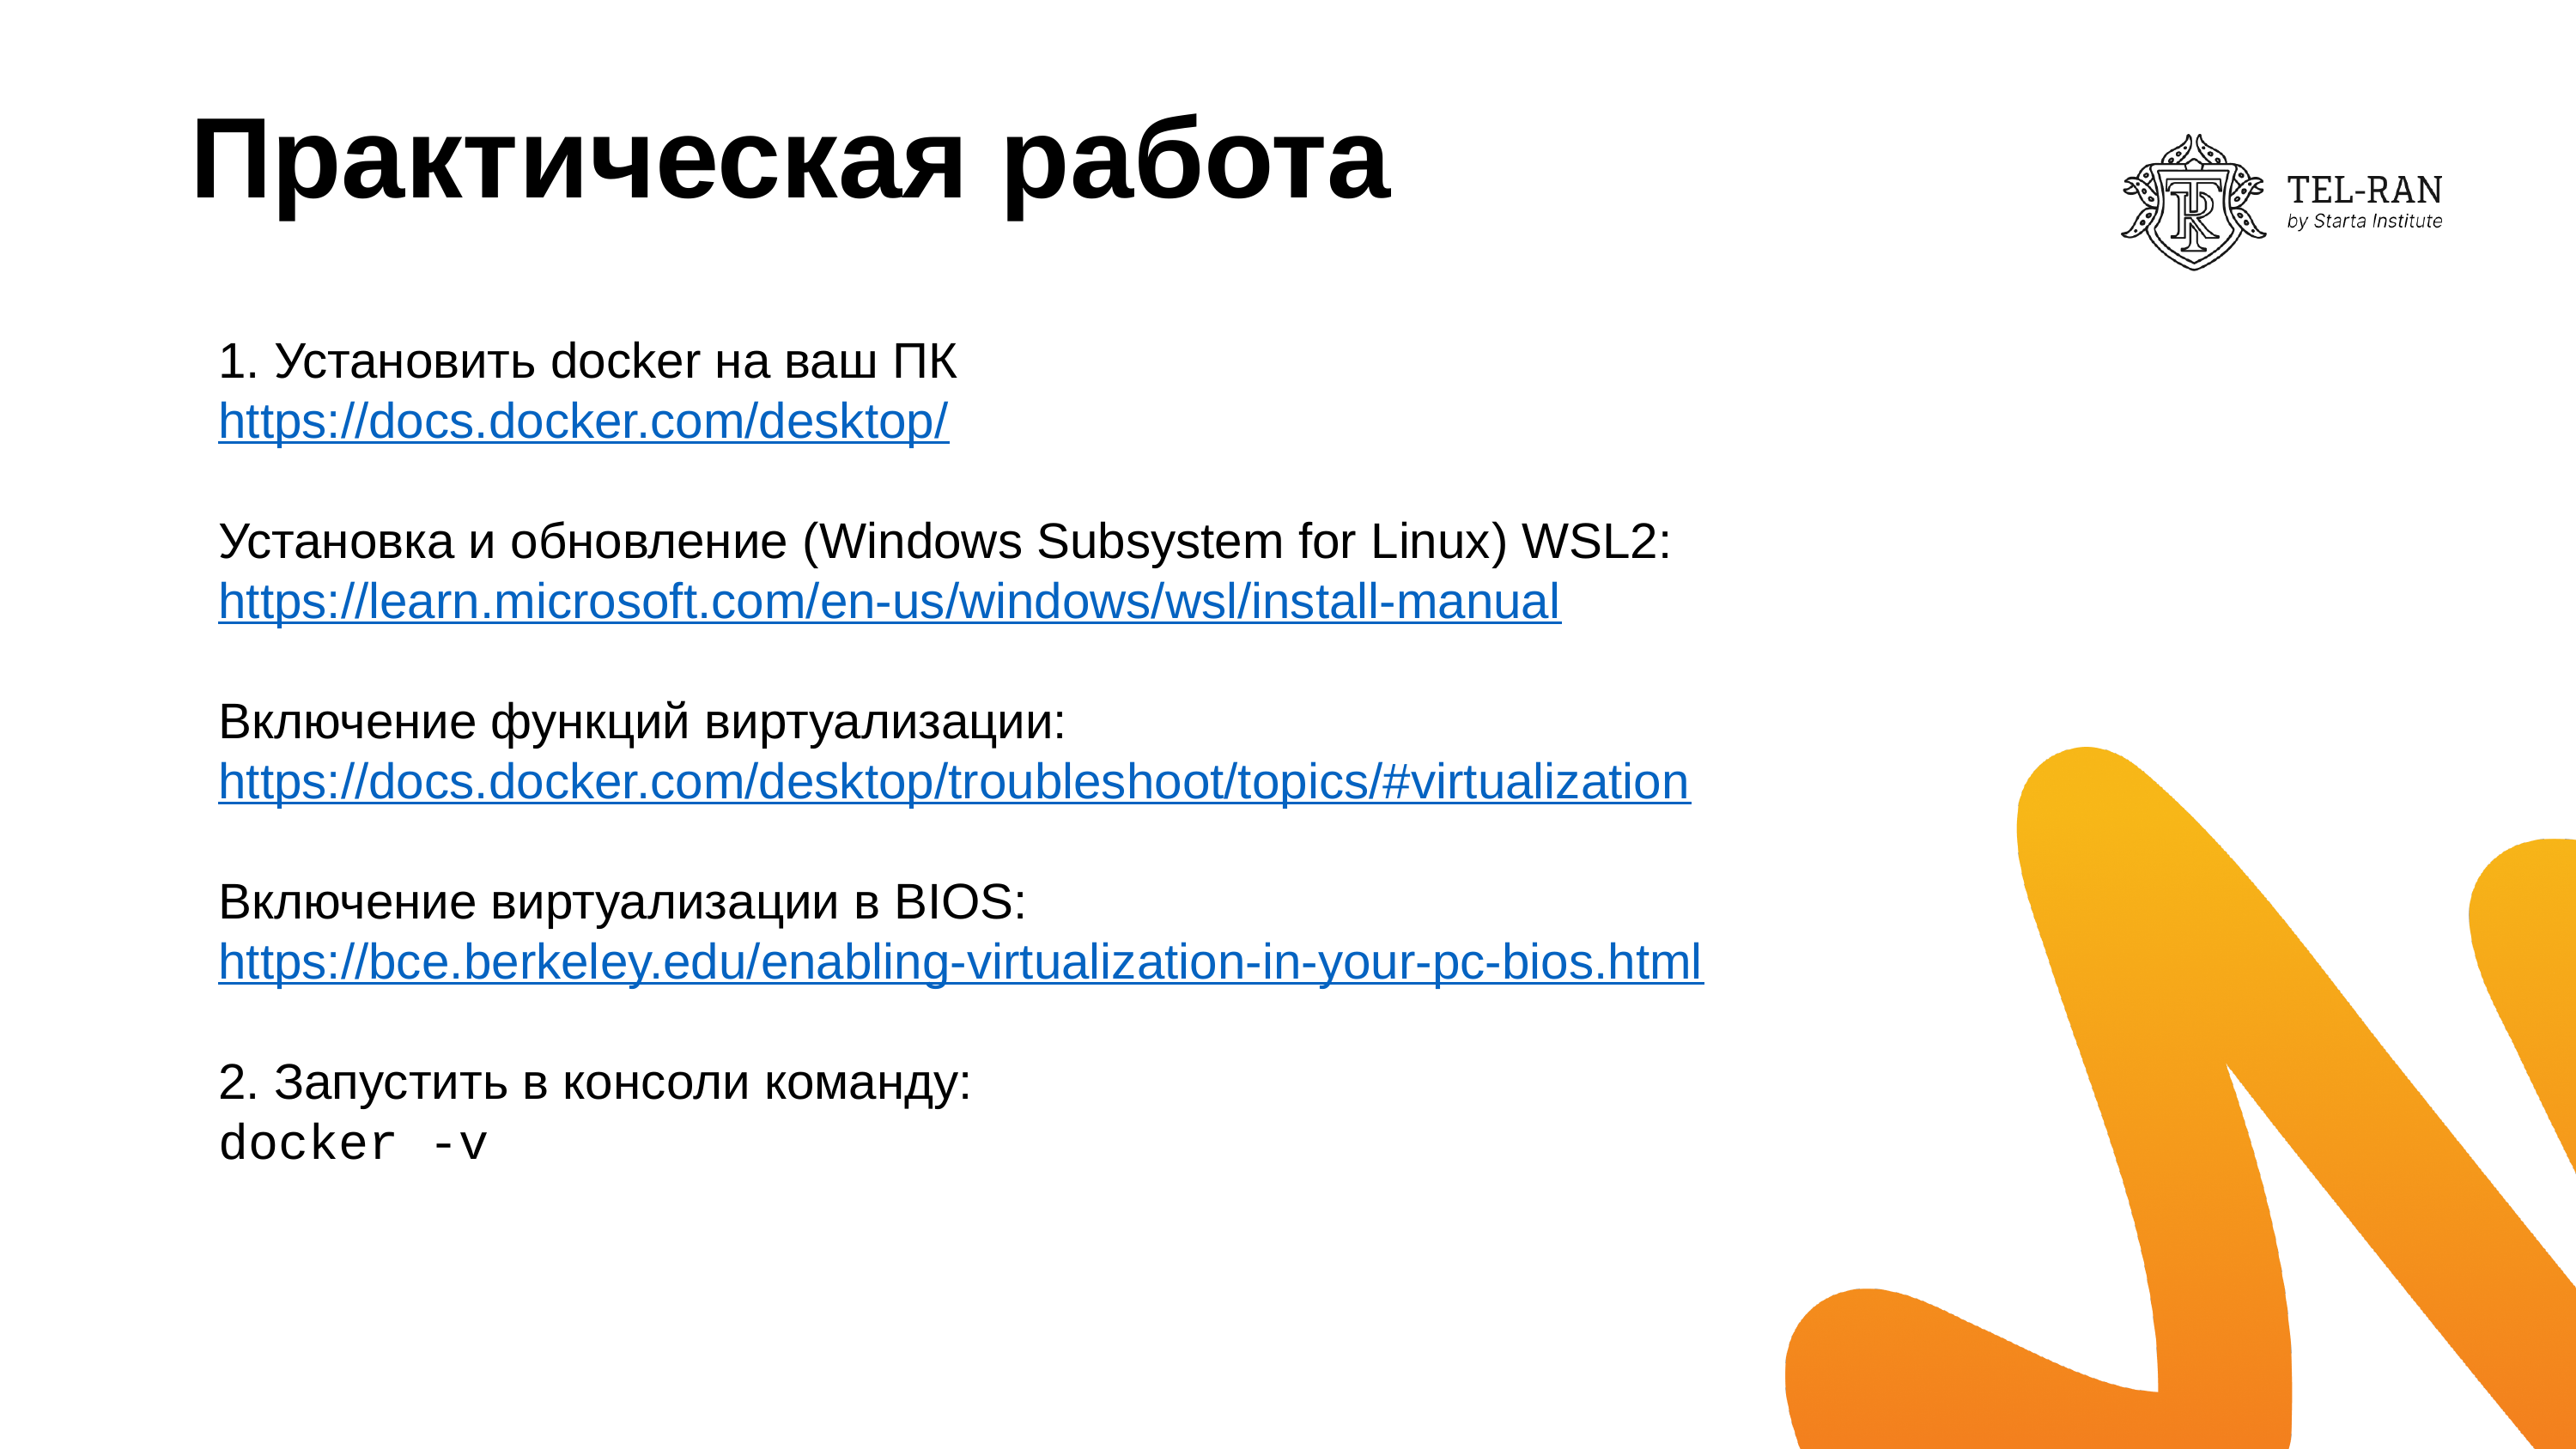

# Практическая работа
1. Установить docker на ваш ПК
https://docs.docker.com/desktop/

Установка и обновление (Windows Subsystem for Linux) WSL2:
https://learn.microsoft.com/en-us/windows/wsl/install-manual

Включение функций виртуализации:
https://docs.docker.com/desktop/troubleshoot/topics/#virtualization

Включение виртуализации в BIOS:
https://bce.berkeley.edu/enabling-virtualization-in-your-pc-bios.html

2. Запустить в консоли команду:
docker -v